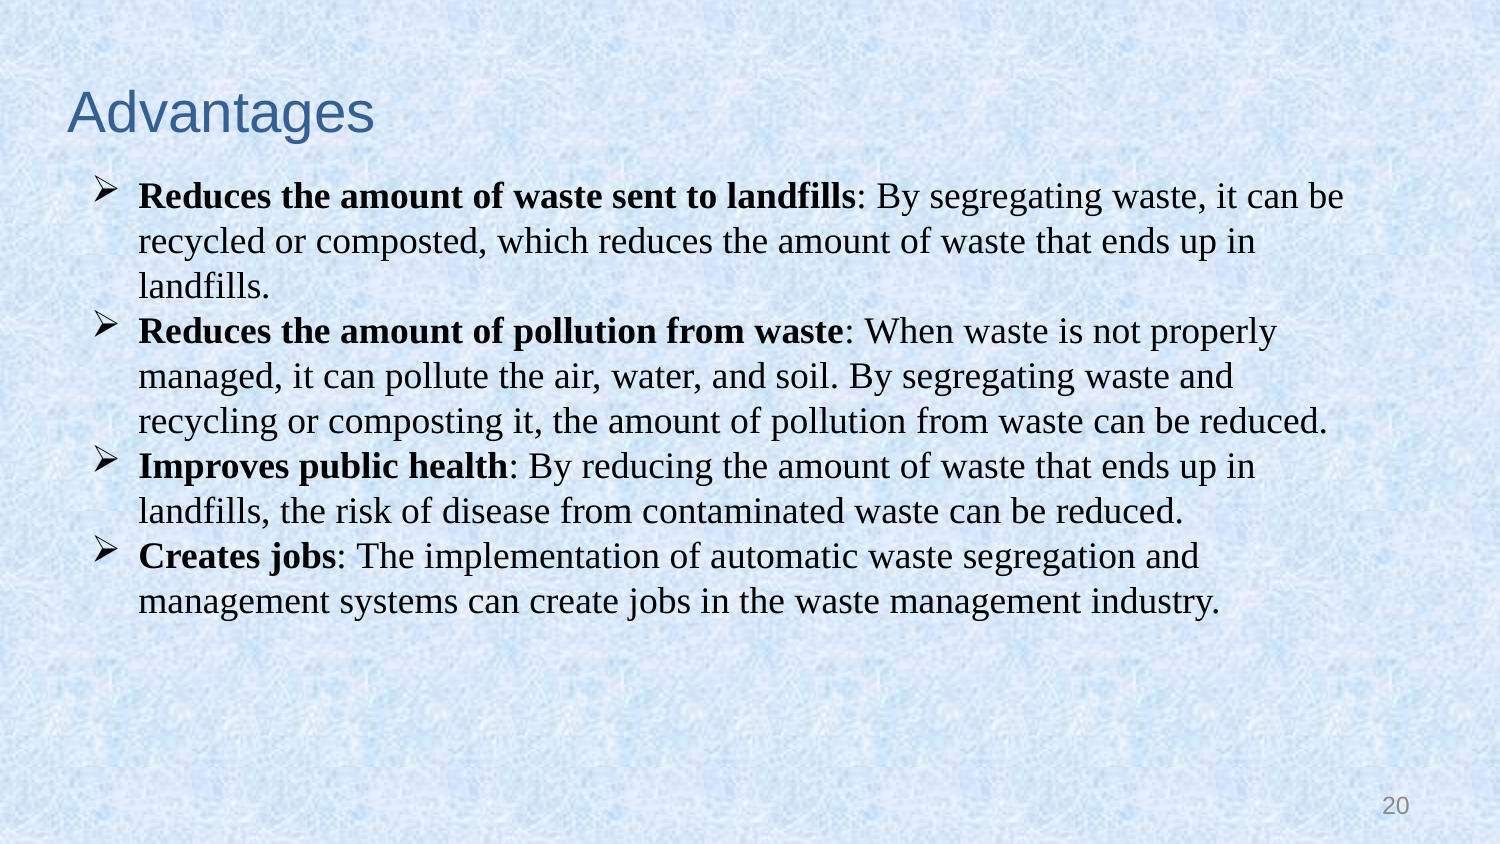

Advantages
Reduces the amount of waste sent to landfills: By segregating waste, it can be recycled or composted, which reduces the amount of waste that ends up in landfills.
Reduces the amount of pollution from waste: When waste is not properly managed, it can pollute the air, water, and soil. By segregating waste and recycling or composting it, the amount of pollution from waste can be reduced.
Improves public health: By reducing the amount of waste that ends up in landfills, the risk of disease from contaminated waste can be reduced.
Creates jobs: The implementation of automatic waste segregation and management systems can create jobs in the waste management industry.

20